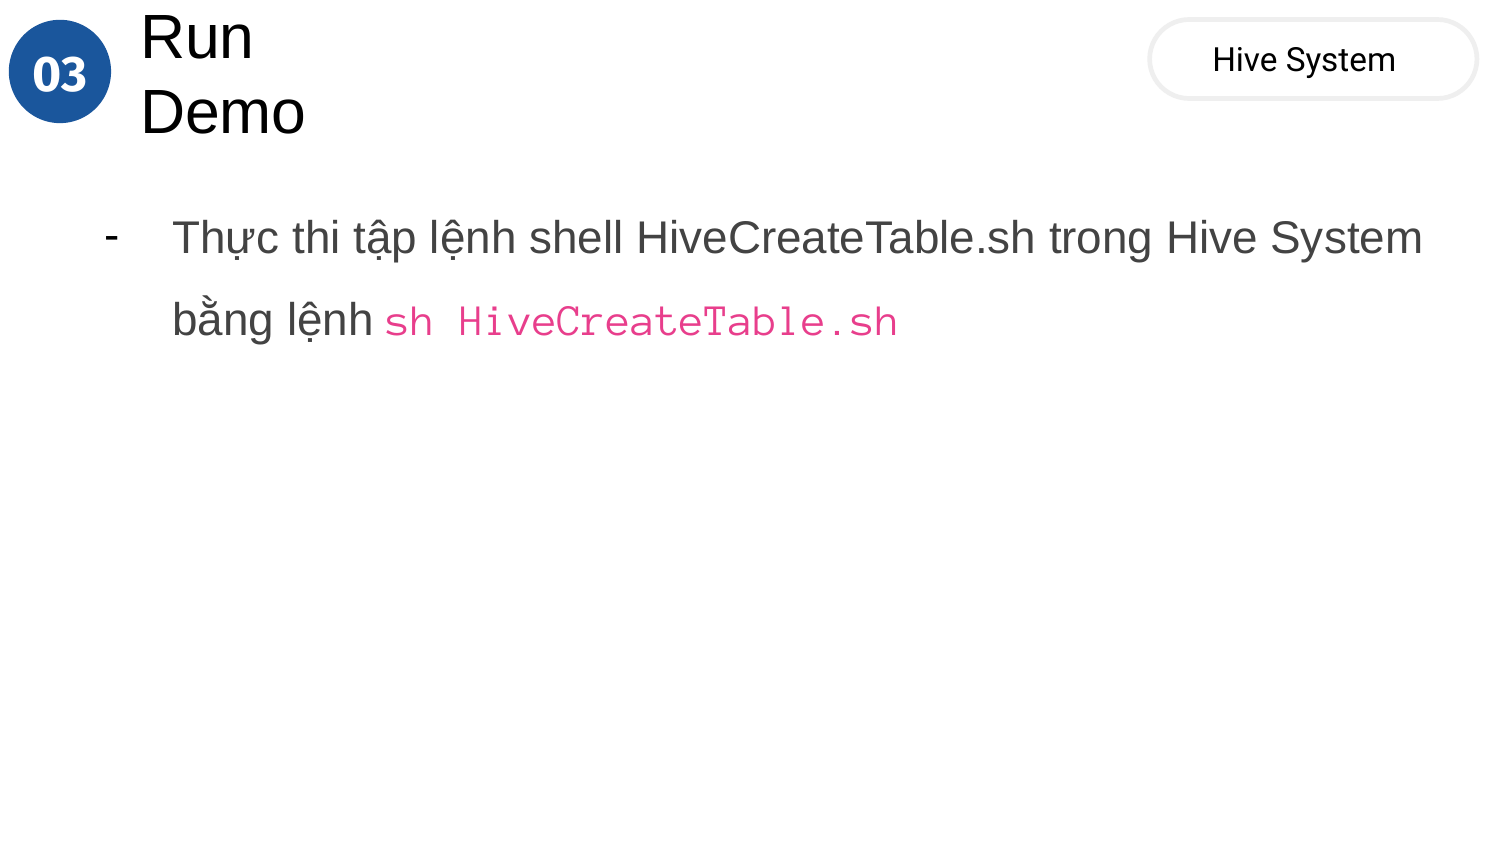

Hive System

# Run Demo
04
03

Thực thi tập lệnh shell HiveCreateTable.sh trong Hive System bằng lệnh sh HiveCreateTable.sh